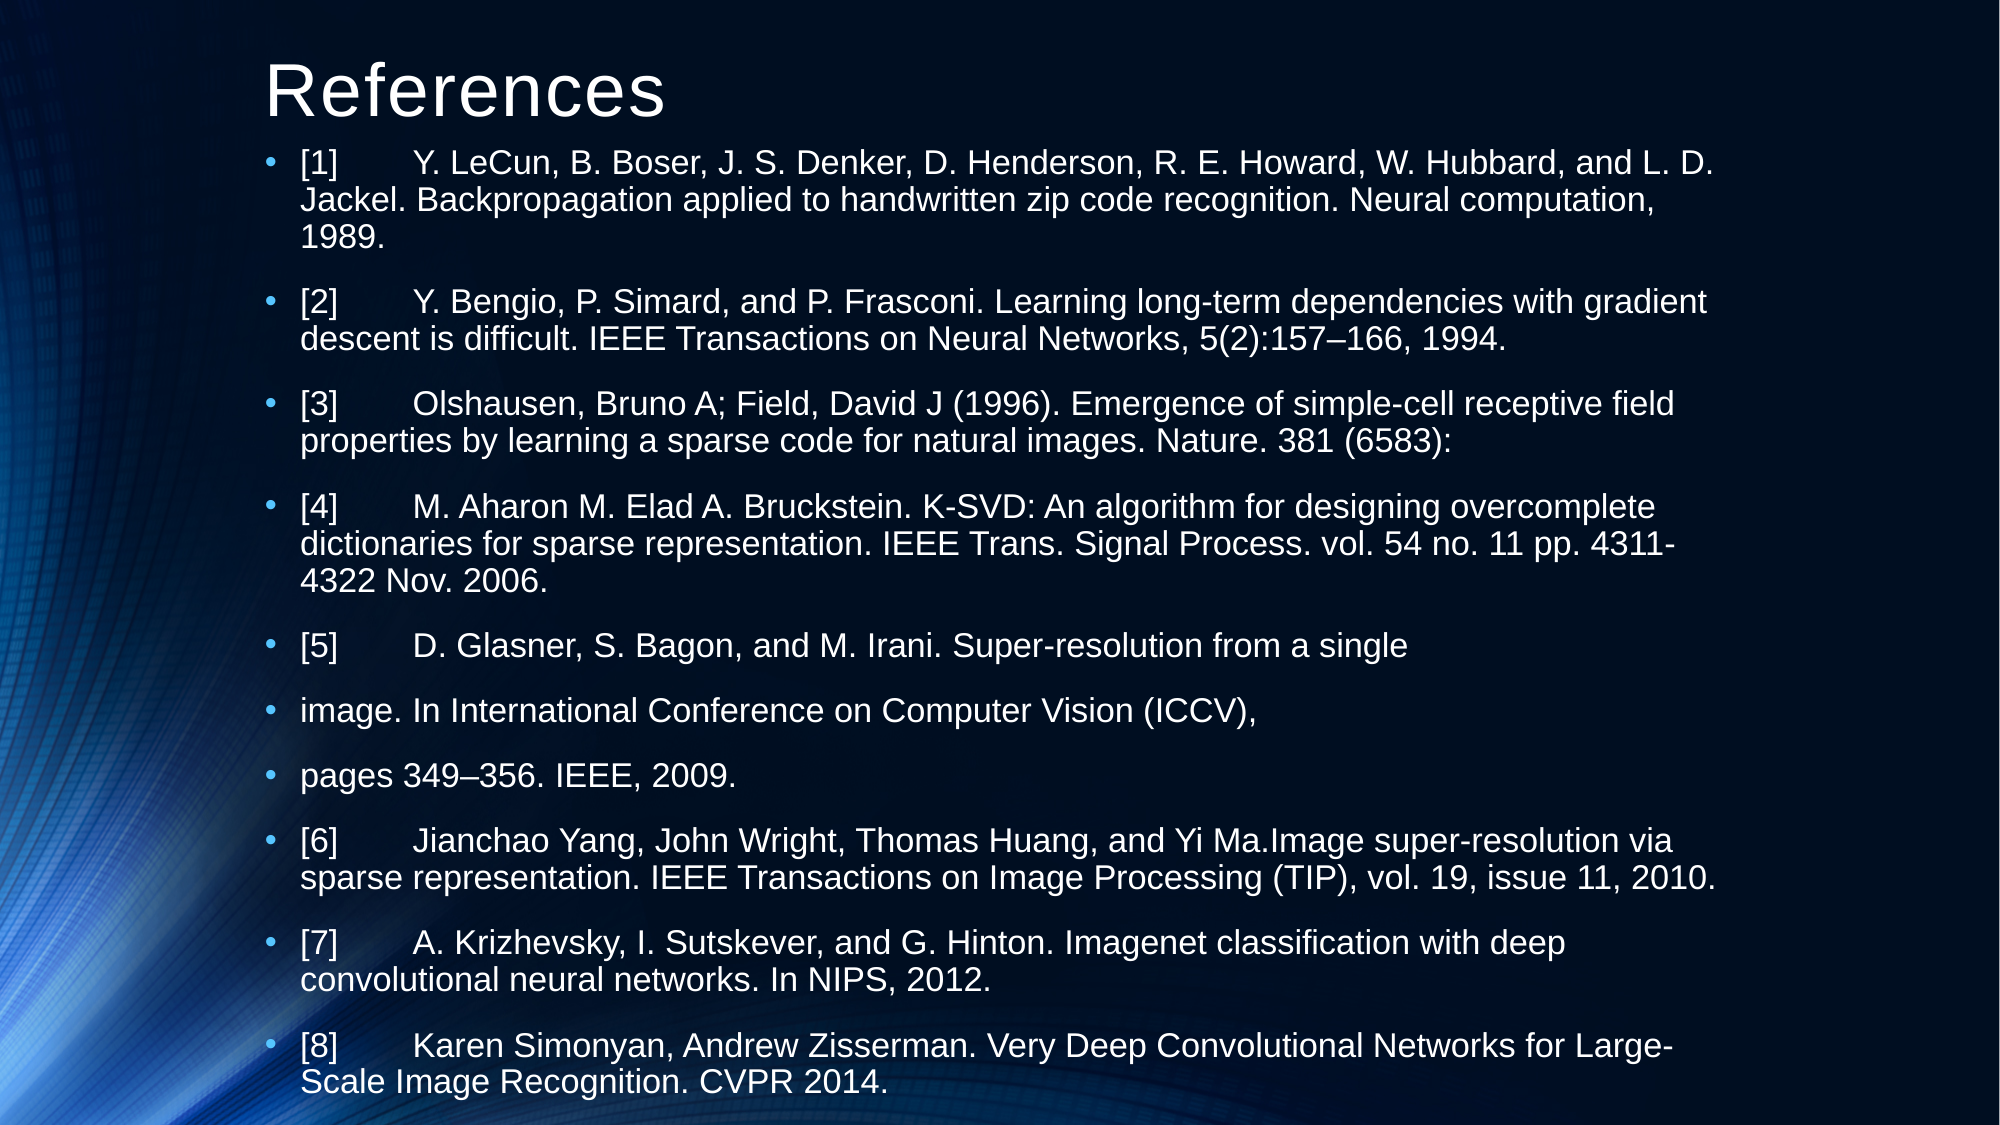

# References
[1] 	Y. LeCun, B. Boser, J. S. Denker, D. Henderson, R. E. Howard, W. Hubbard, and L. D. Jackel. Backpropagation applied to handwritten zip code recognition. Neural computation, 1989.
[2] 	Y. Bengio, P. Simard, and P. Frasconi. Learning long-term dependencies with gradient descent is difficult. IEEE Transactions on Neural Networks, 5(2):157–166, 1994.
[3] 	Olshausen, Bruno A; Field, David J (1996). Emergence of simple-cell receptive field properties by learning a sparse code for natural images. Nature. 381 (6583):
[4] 	M. Aharon M. Elad A. Bruckstein. K-SVD: An algorithm for designing overcomplete dictionaries for sparse representation. IEEE Trans. Signal Process. vol. 54 no. 11 pp. 4311-4322 Nov. 2006.
[5] 	D. Glasner, S. Bagon, and M. Irani. Super-resolution from a single
image. In International Conference on Computer Vision (ICCV),
pages 349–356. IEEE, 2009.
[6] 	Jianchao Yang, John Wright, Thomas Huang, and Yi Ma.Image super-resolution via sparse representation. IEEE Transactions on Image Processing (TIP), vol. 19, issue 11, 2010.
[7] 	A. Krizhevsky, I. Sutskever, and G. Hinton. Imagenet classification with deep convolutional neural networks. In NIPS, 2012.
[8] 	Karen Simonyan, Andrew Zisserman. Very Deep Convolutional Networks for Large-Scale Image Recognition. CVPR 2014.